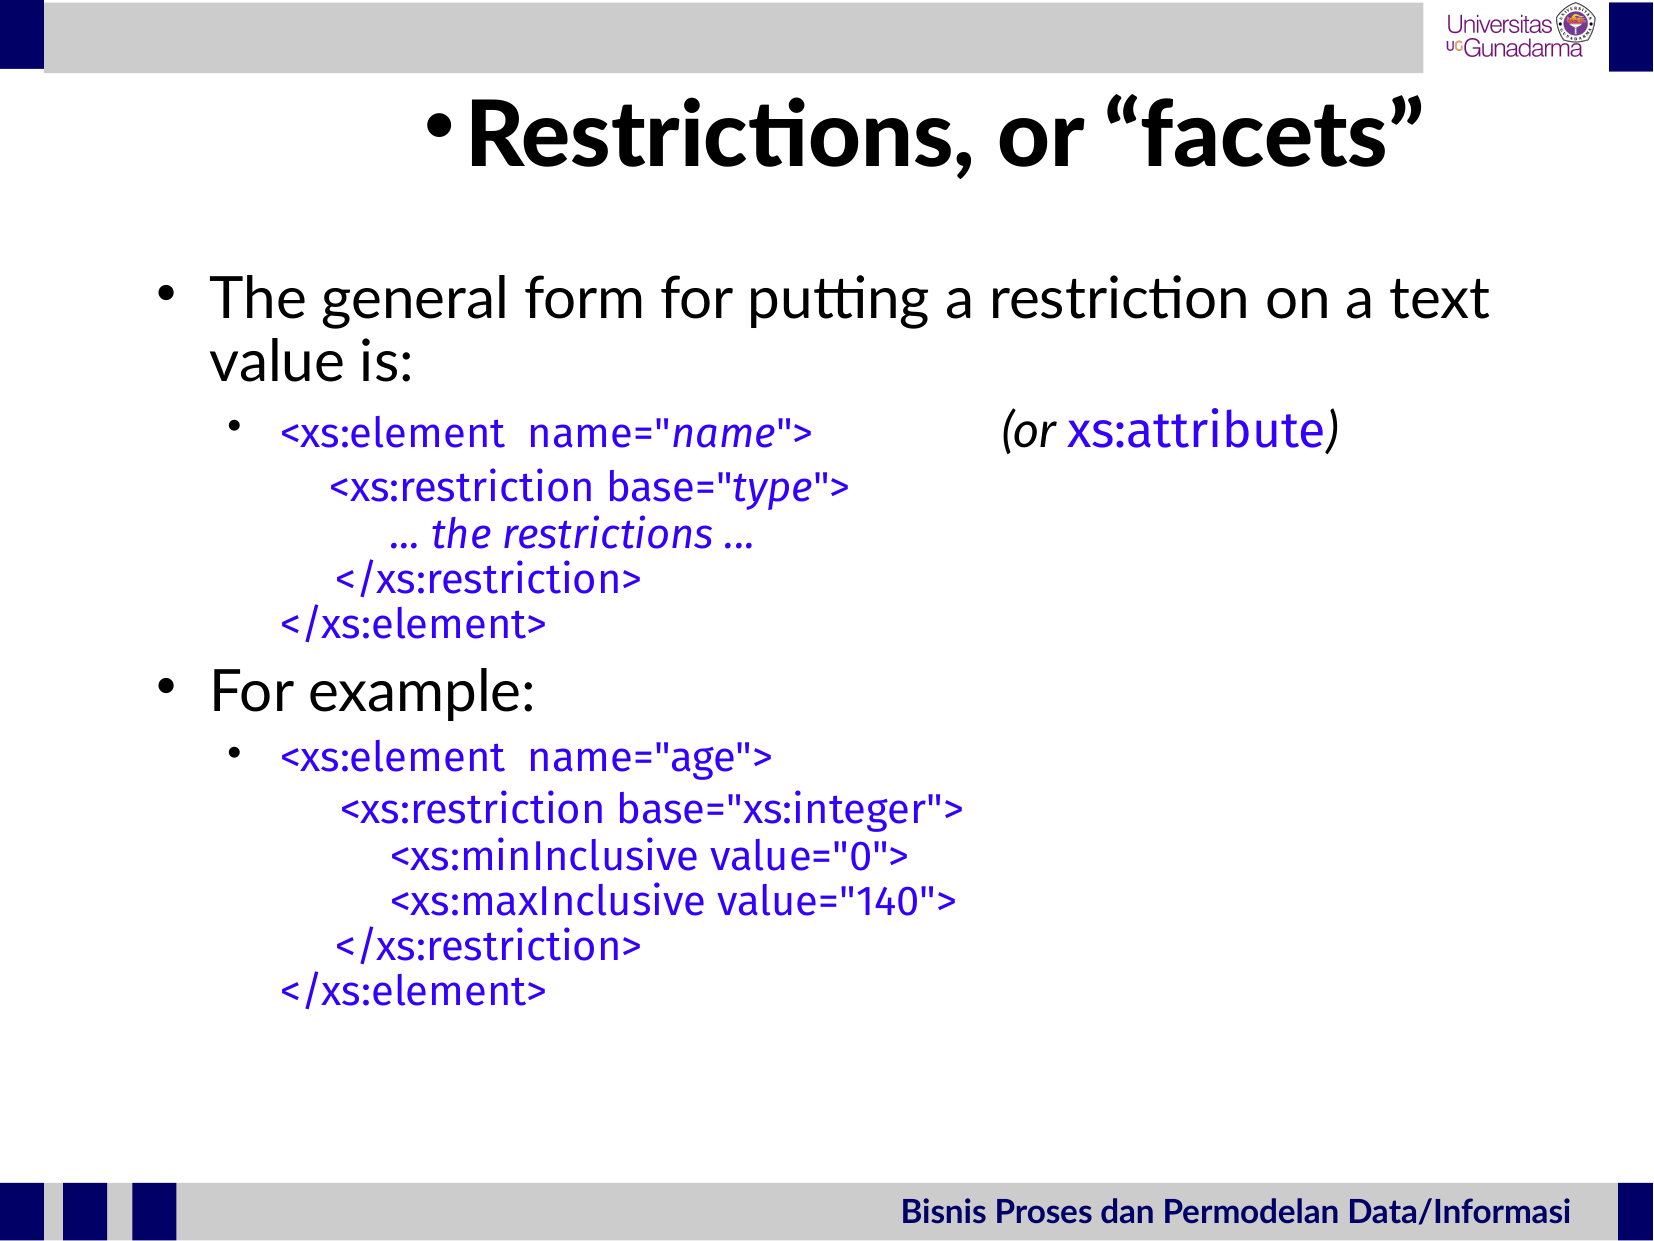

Restrictions, or “facets”
The general form for putting a restriction on a text value is:
<xs:element  name="name">               (or xs:attribute)
    <xs:restriction base="type">
          ... the restrictions ...
     </xs:restriction>
</xs:element>
For example:
<xs:element  name="age">
     <xs:restriction base="xs:integer">
          <xs:minInclusive value="0">
          <xs:maxInclusive value="140">
     </xs:restriction>
</xs:element>